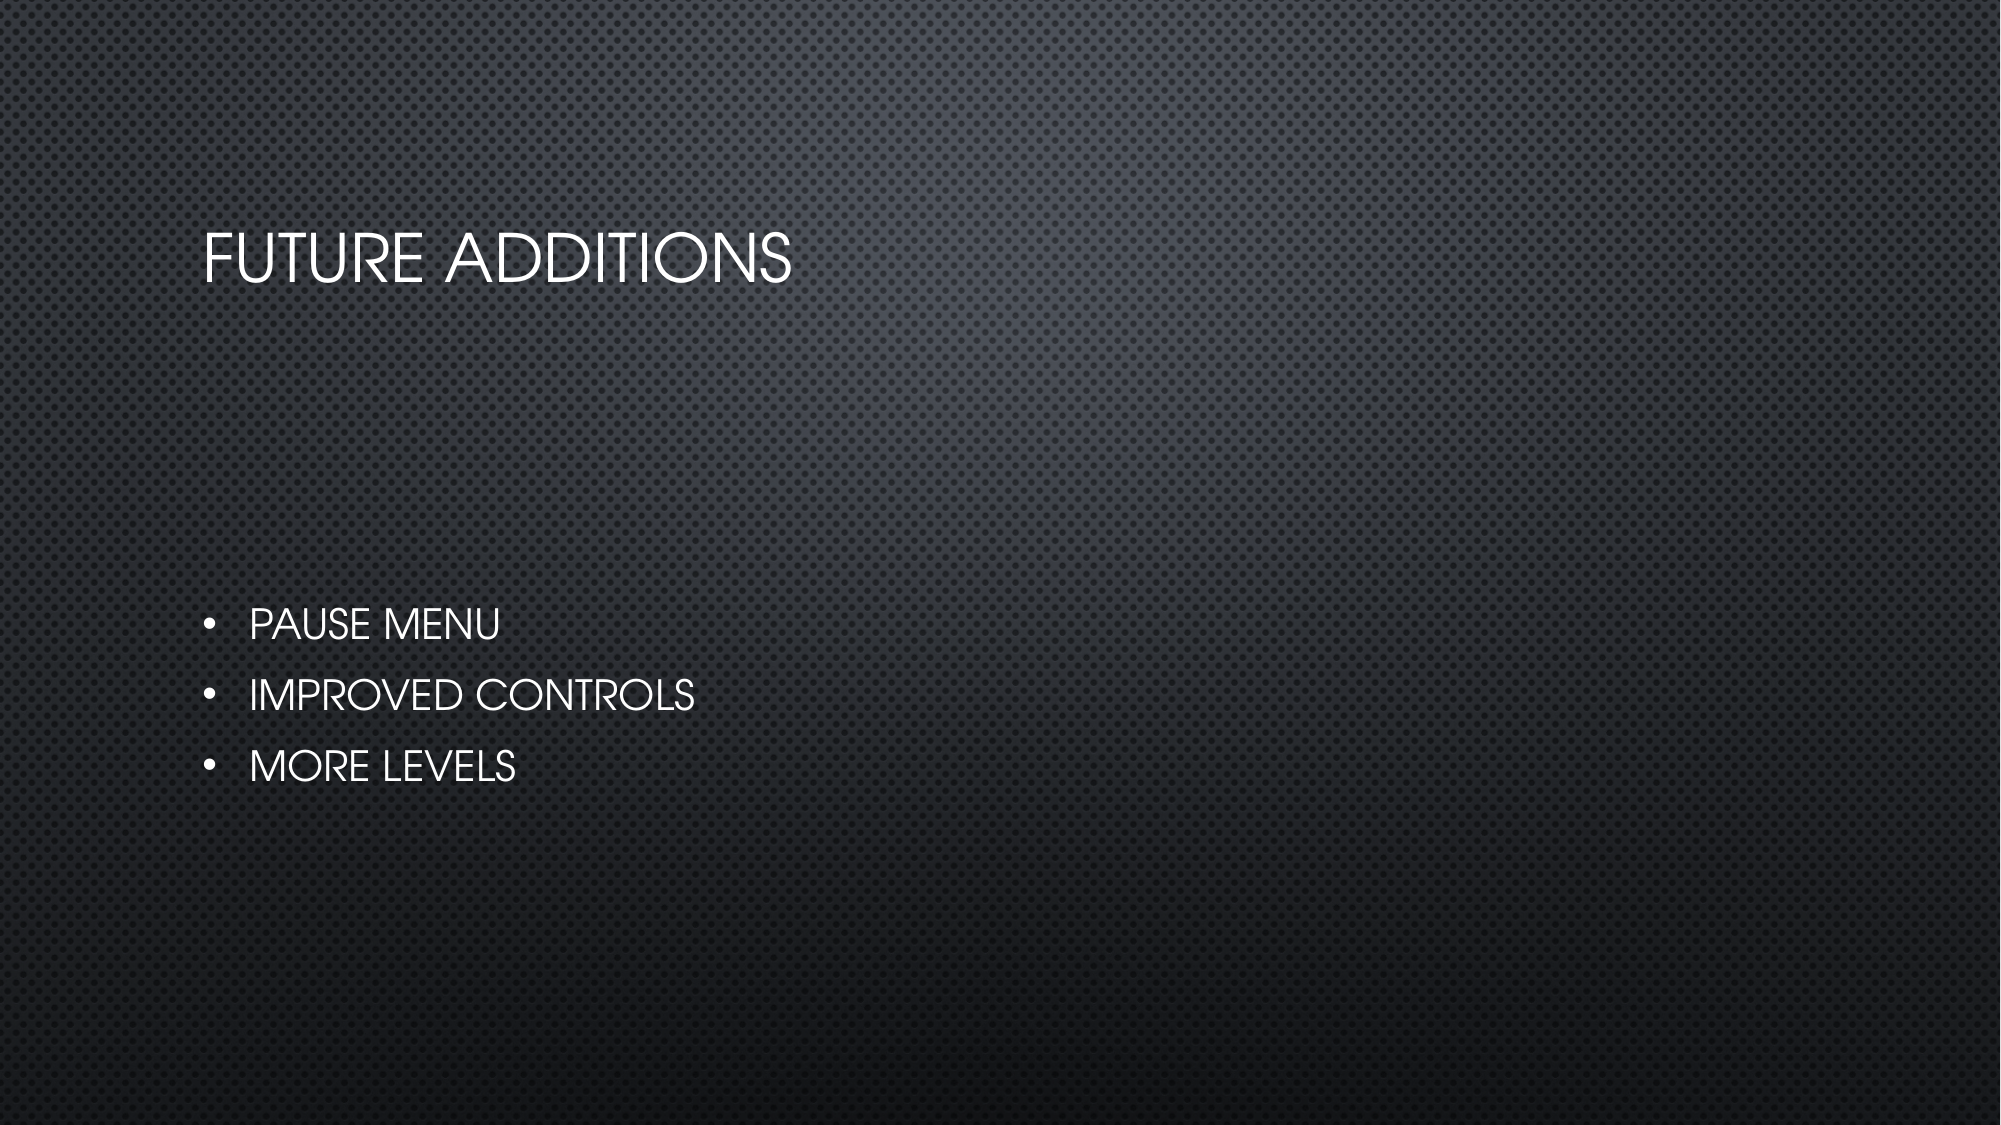

# Future Additions
Pause Menu
Improved Controls
More Levels